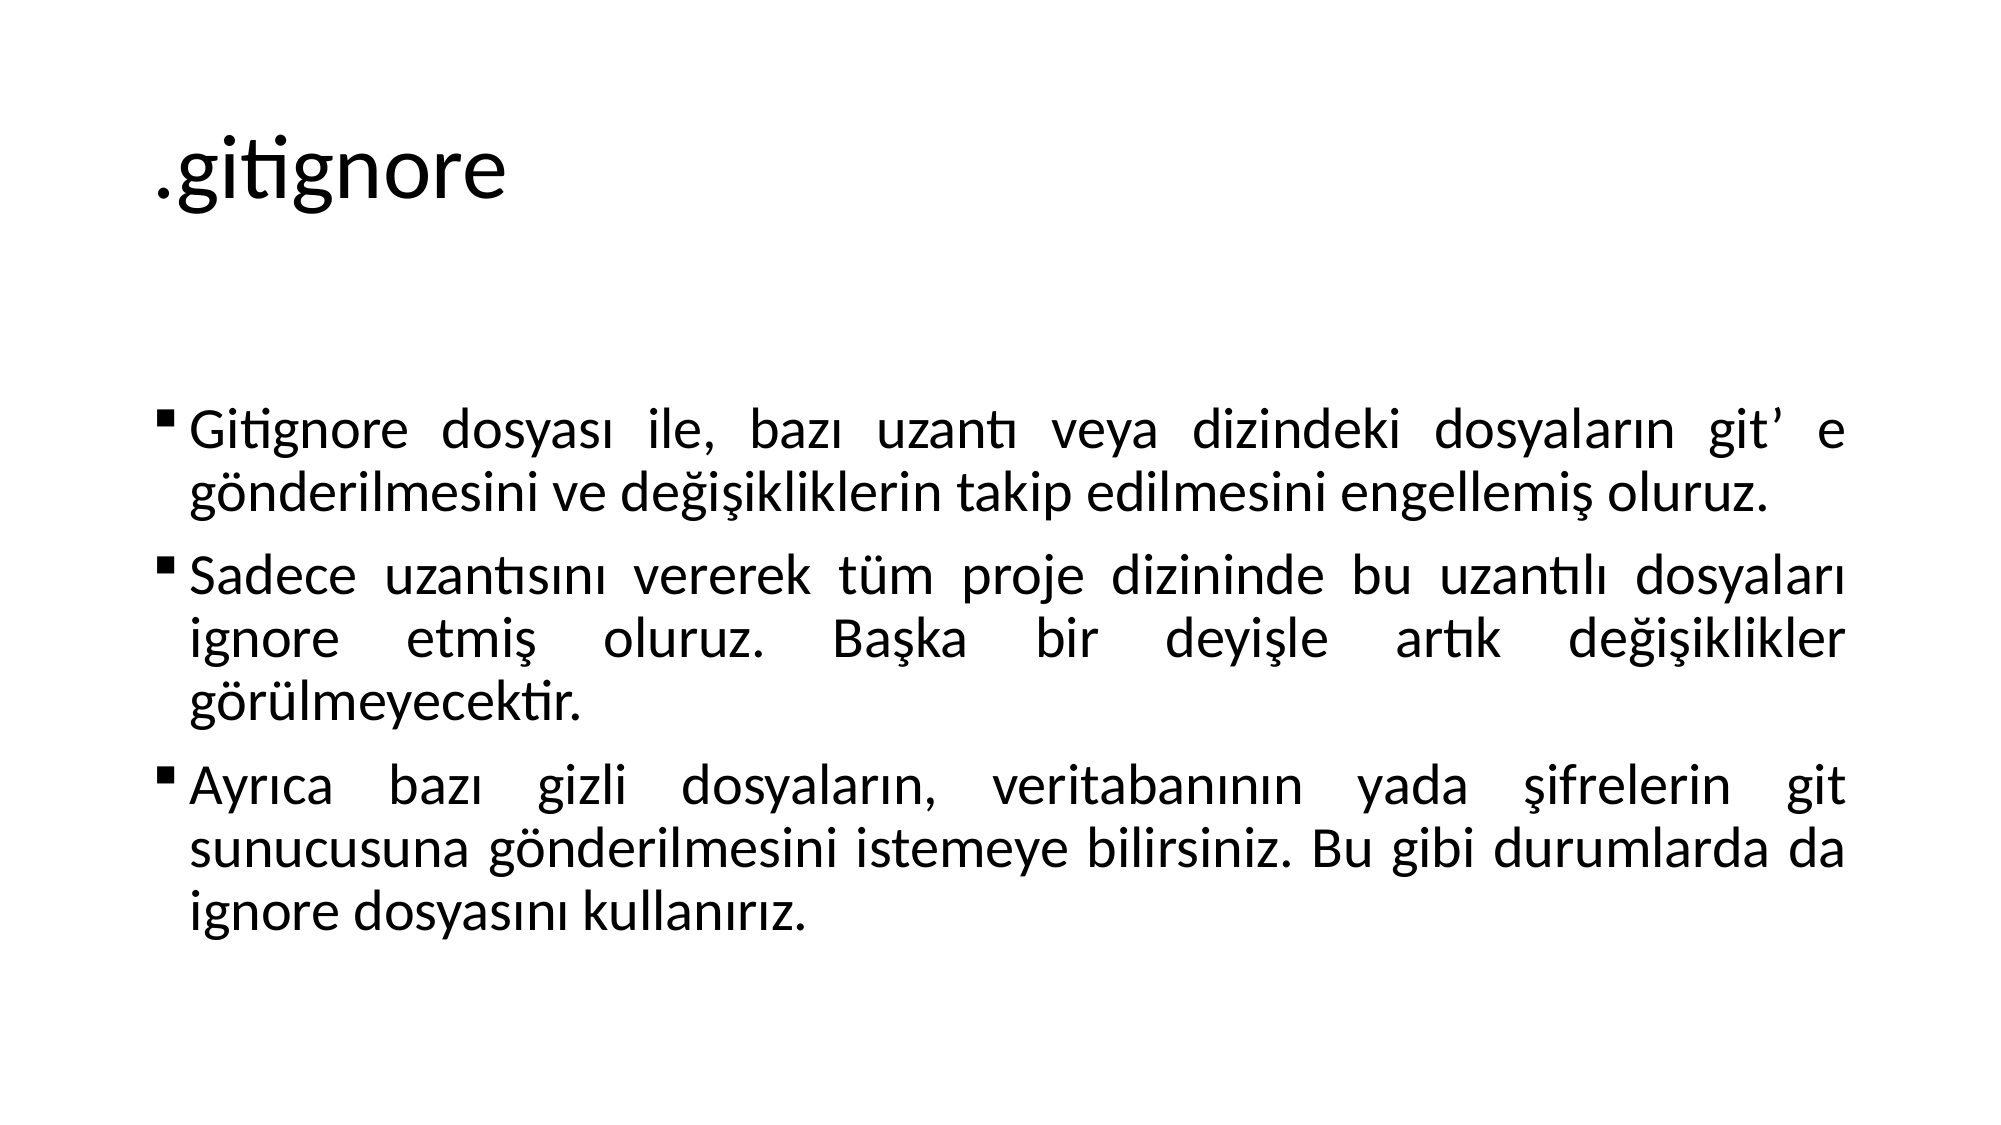

# .gitignore

Gitignore dosyası ile, bazı uzantı veya dizindeki dosyaların git’ e gönderilmesini ve değişikliklerin takip edilmesini engellemiş oluruz.
Sadece uzantısını vererek tüm proje dizininde bu uzantılı dosyaları ignore etmiş oluruz. Başka bir deyişle artık değişiklikler görülmeyecektir.
Ayrıca bazı gizli dosyaların, veritabanının yada şifrelerin git sunucusuna gönderilmesini istemeye bilirsiniz. Bu gibi durumlarda da ignore dosyasını kullanırız.